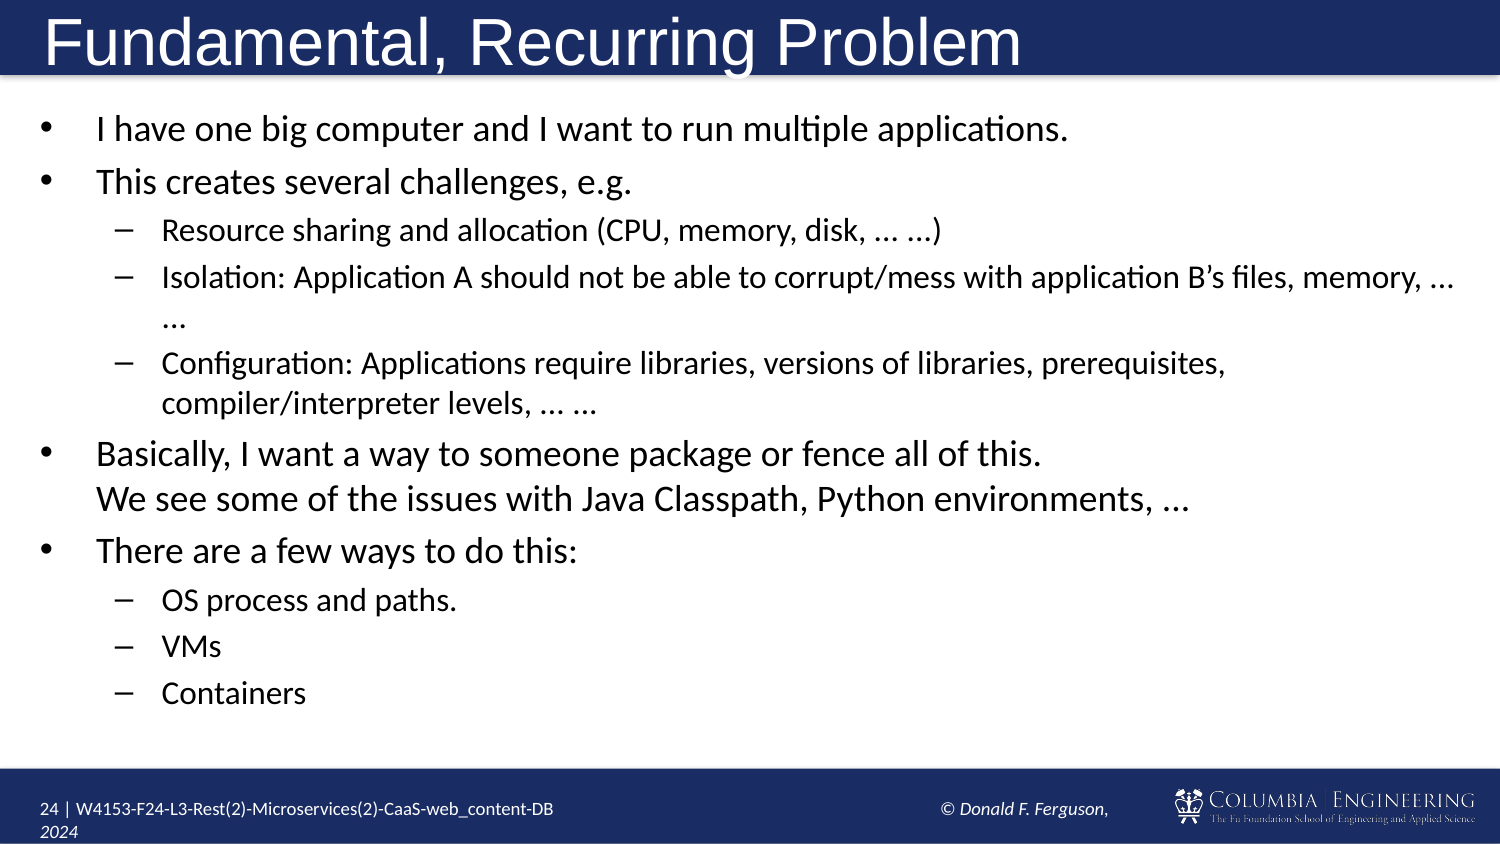

# Fundamental, Recurring Problem
I have one big computer and I want to run multiple applications.
This creates several challenges, e.g.
Resource sharing and allocation (CPU, memory, disk, ... ...)
Isolation: Application A should not be able to corrupt/mess with application B’s files, memory, ... ...
Configuration: Applications require libraries, versions of libraries, prerequisites, compiler/interpreter levels, ... ...
Basically, I want a way to someone package or fence all of this.
We see some of the issues with Java Classpath, Python environments, ...
There are a few ways to do this:
OS process and paths.
VMs
Containers